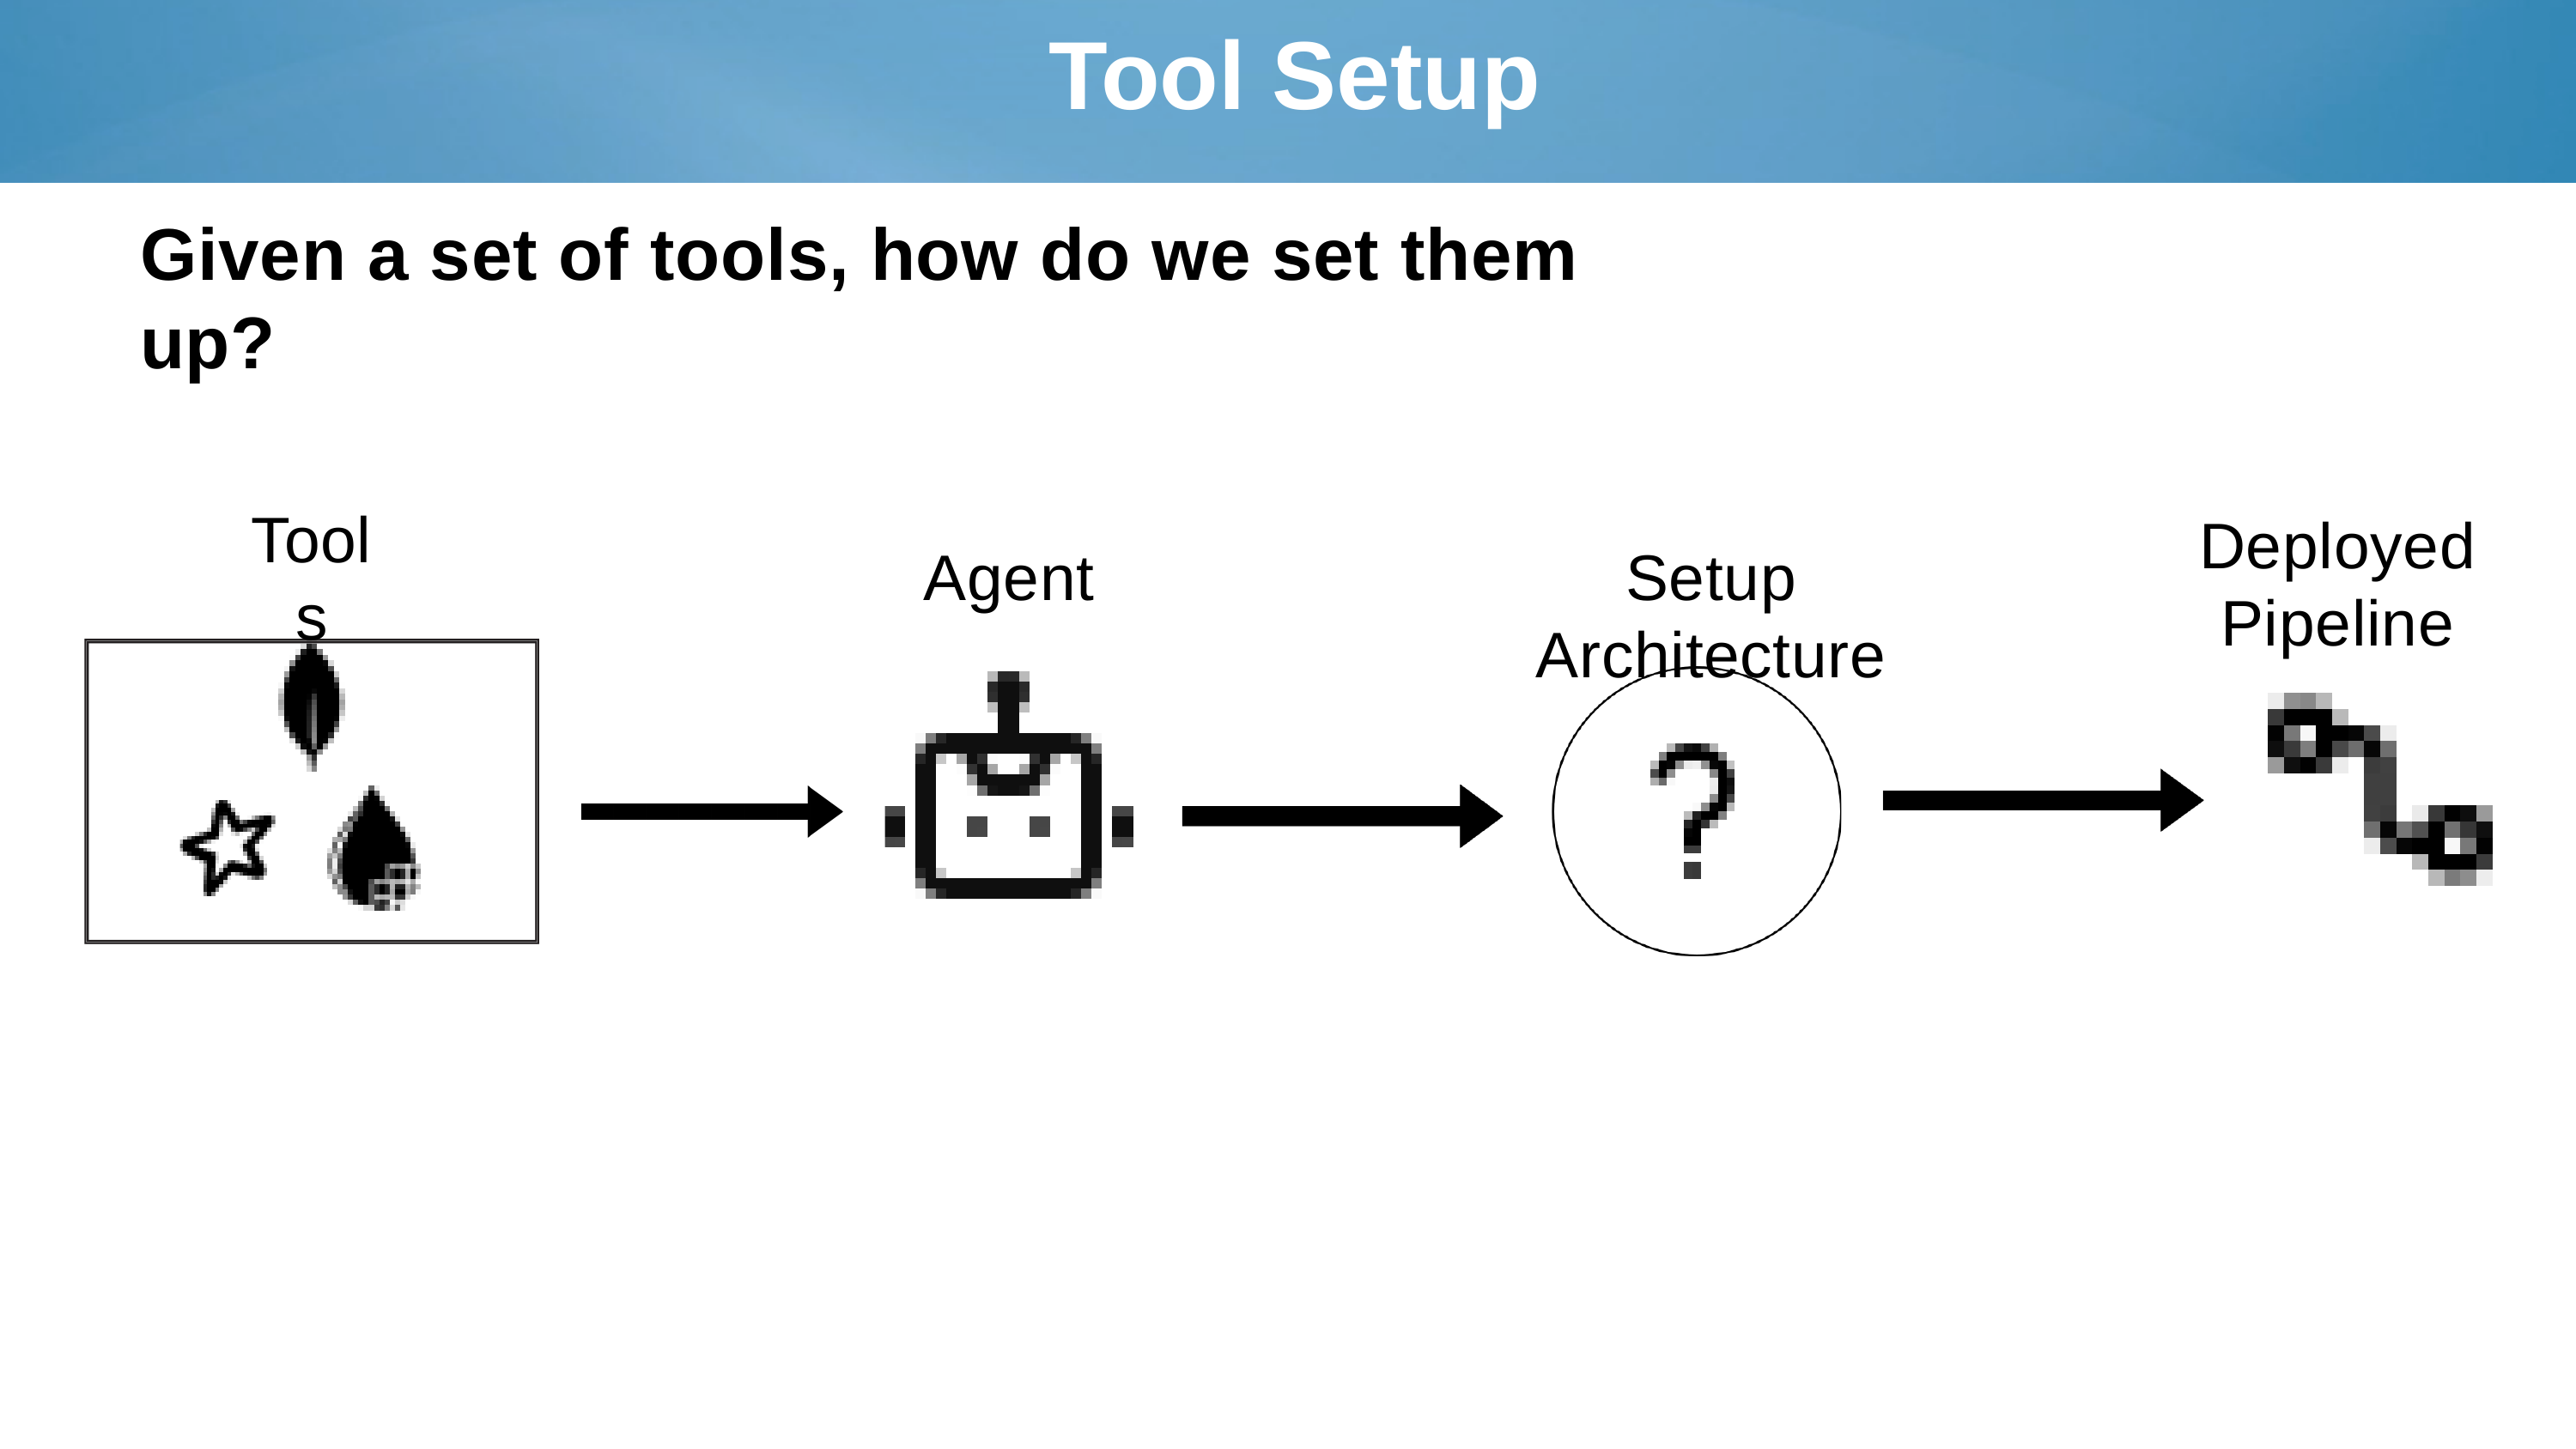

Tool Setup
Given a set of tools, how do we set them up?
Tools
Deployed Pipeline
Agent
Setup Architecture